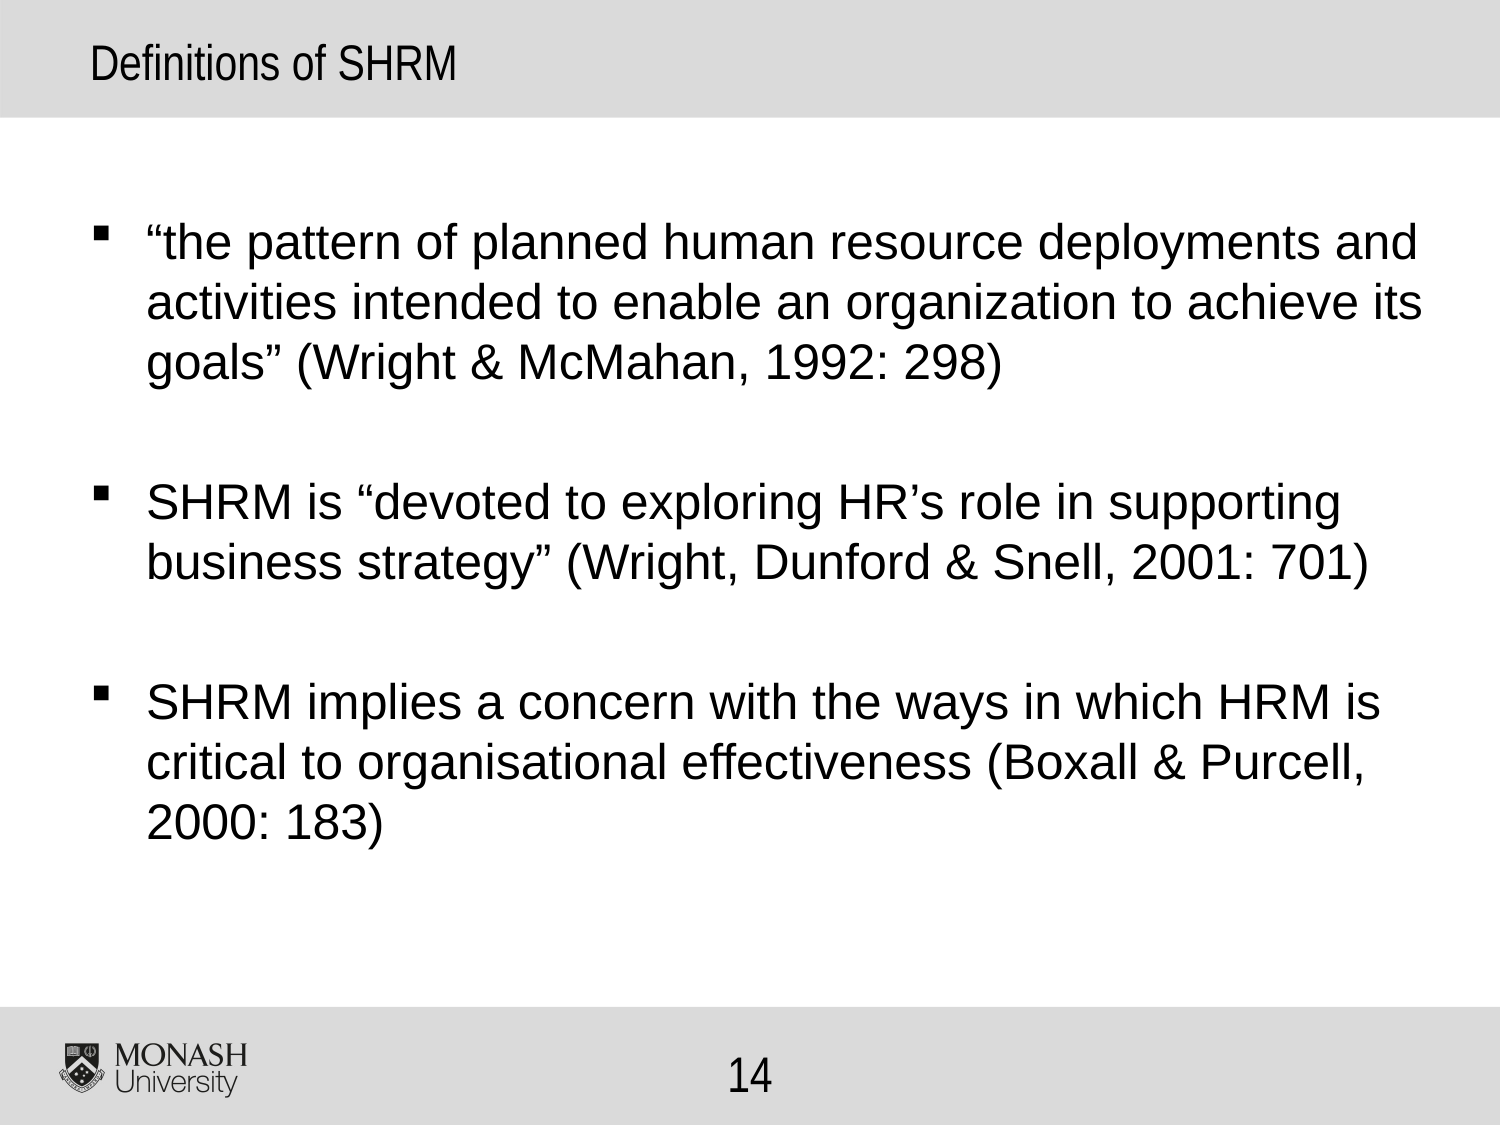

# Definitions of SHRM
“the pattern of planned human resource deployments and activities intended to enable an organization to achieve its goals” (Wright & McMahan, 1992: 298)

SHRM is “devoted to exploring HR’s role in supporting business strategy” (Wright, Dunford & Snell, 2001: 701)

SHRM implies a concern with the ways in which HRM is critical to organisational effectiveness (Boxall & Purcell, 2000: 183)